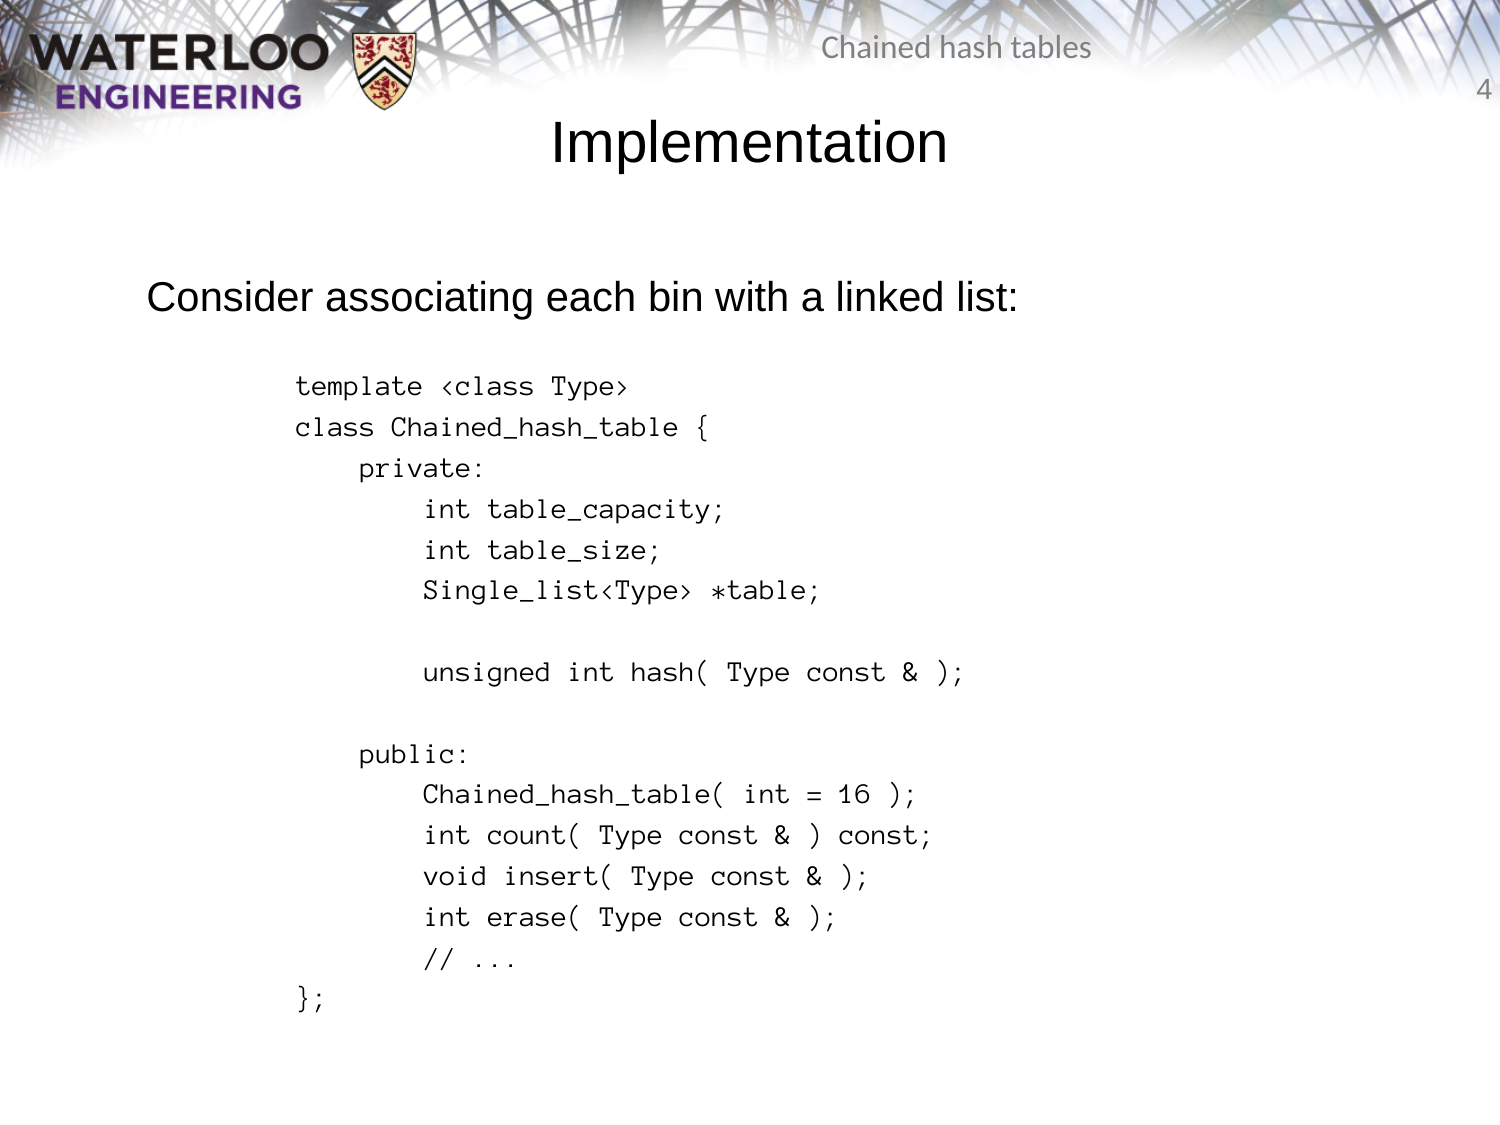

# Implementation
	Consider associating each bin with a linked list:

		template <class Type>
		class Chained_hash_table {
		    private:
		        int table_capacity;
		        int table_size;
		        Single_list<Type> *table;

		        unsigned int hash( Type const & );

		    public:
		        Chained_hash_table( int = 16 );
		        int count( Type const & ) const;
		        void insert( Type const & );
		        int erase( Type const & );
		        // ...
		};